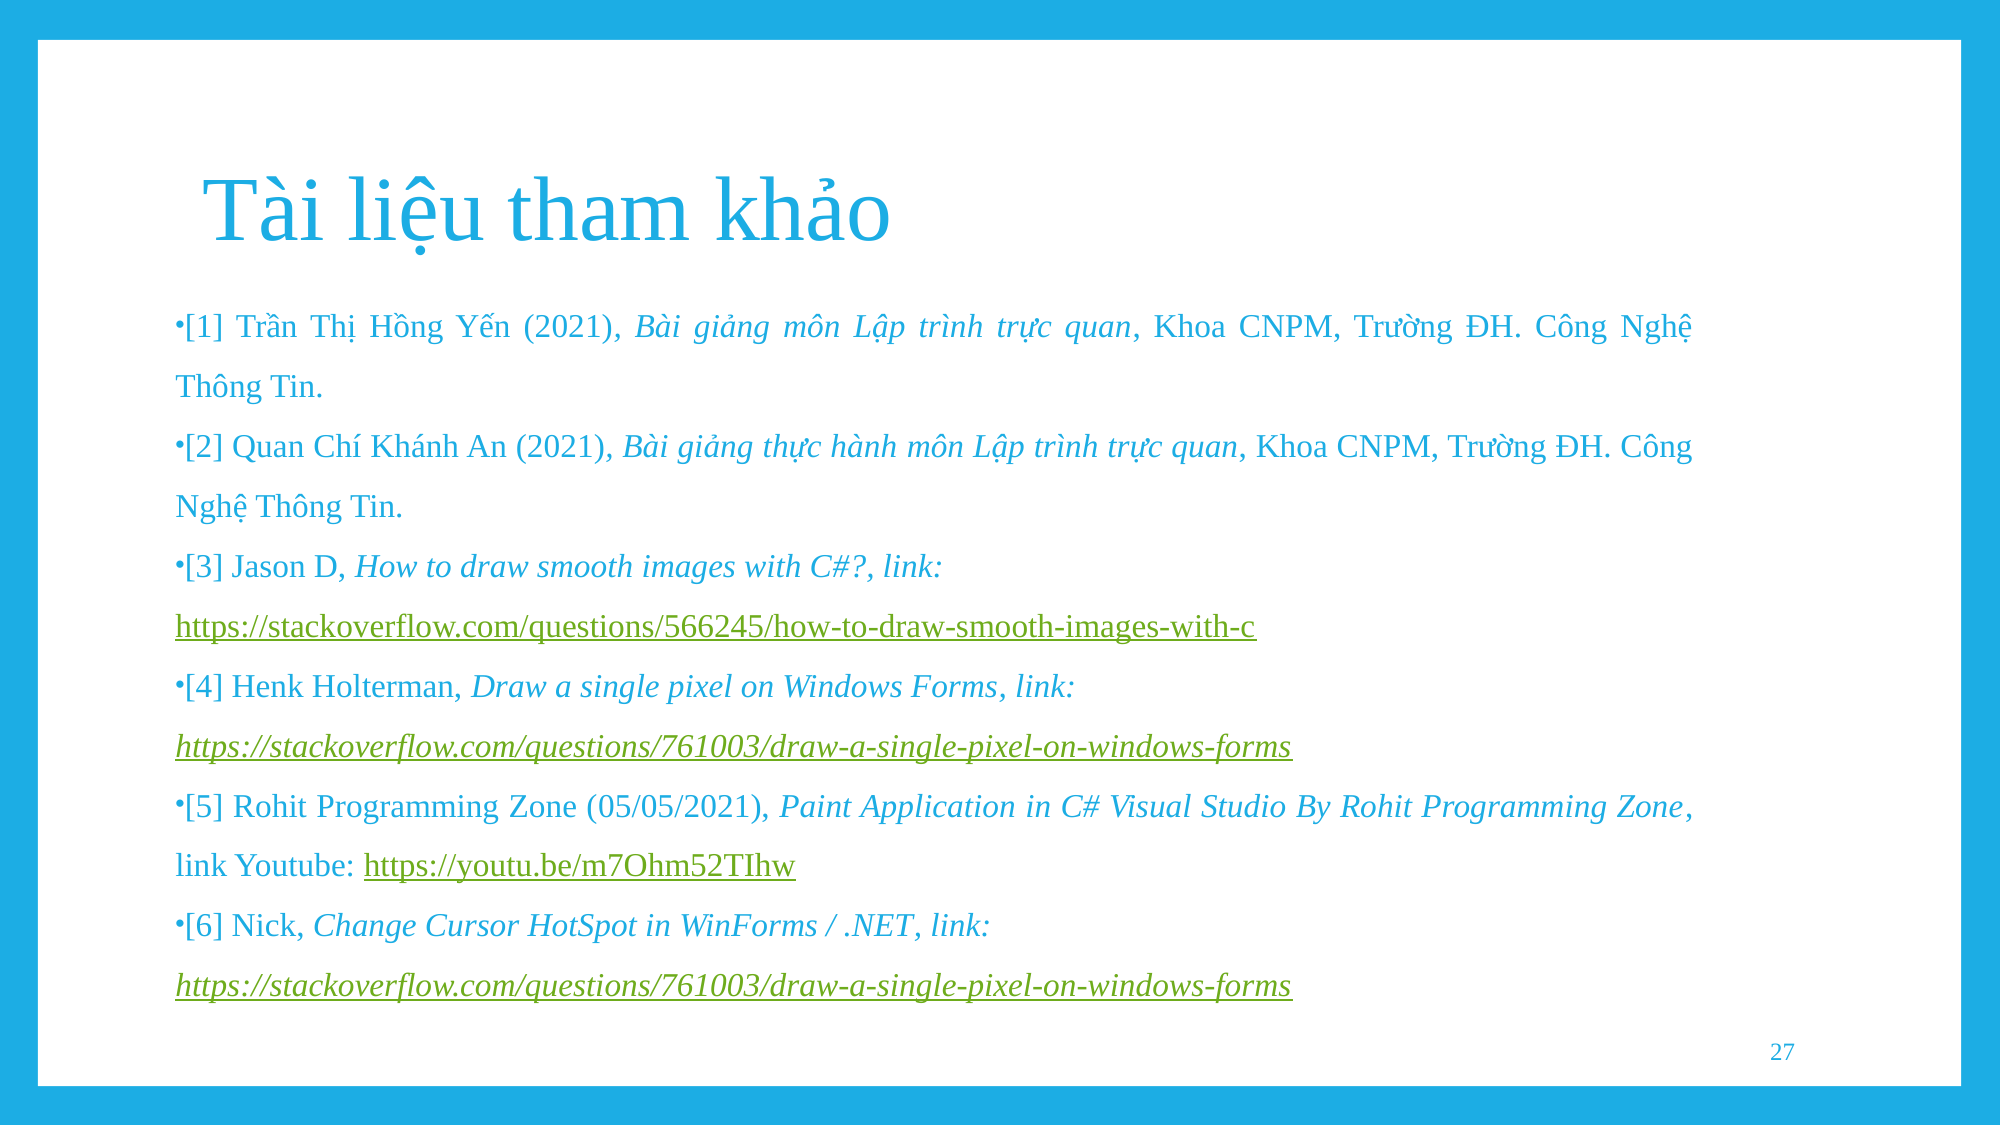

# Tài liệu tham khảo
[1] Trần Thị Hồng Yến (2021), Bài giảng môn Lập trình trực quan, Khoa CNPM, Trường ĐH. Công Nghệ Thông Tin.
[2] Quan Chí Khánh An (2021), Bài giảng thực hành môn Lập trình trực quan, Khoa CNPM, Trường ĐH. Công Nghệ Thông Tin.
[3] Jason D, How to draw smooth images with C#?, link:
https://stackoverflow.com/questions/566245/how-to-draw-smooth-images-with-c
[4] Henk Holterman, Draw a single pixel on Windows Forms, link: https://stackoverflow.com/questions/761003/draw-a-single-pixel-on-windows-forms
[5] Rohit Programming Zone (05/05/2021), Paint Application in C# Visual Studio By Rohit Programming Zone, link Youtube: https://youtu.be/m7Ohm52TIhw
[6] Nick, Change Cursor HotSpot in WinForms / .NET, link: https://stackoverflow.com/questions/761003/draw-a-single-pixel-on-windows-forms
27